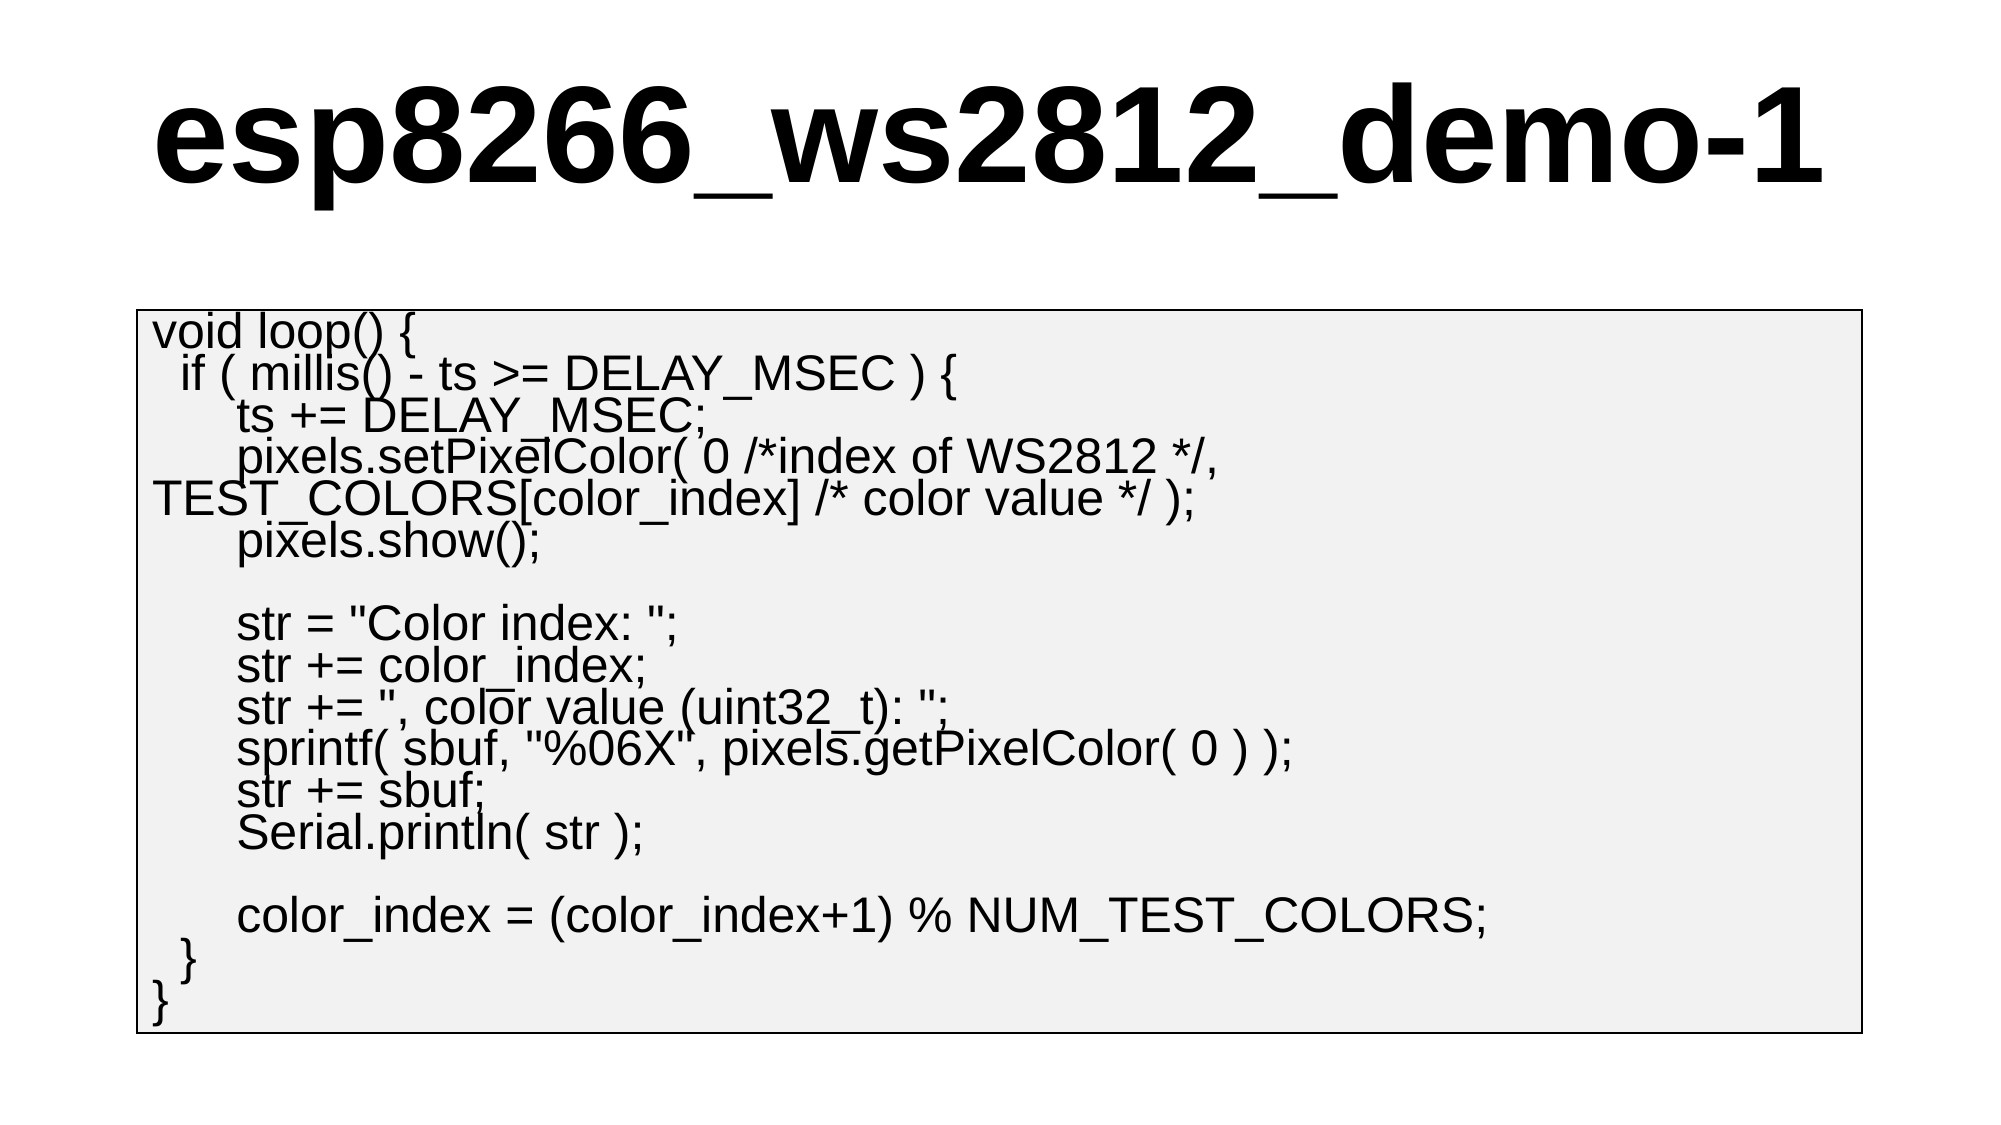

# esp8266_ws2812_demo-1

void loop() {
  if ( millis() - ts >= DELAY_MSEC ) {
      ts += DELAY_MSEC;
      pixels.setPixelColor( 0 /*index of WS2812 */, TEST_COLORS[color_index] /* color value */ );
      pixels.show();

      str = "Color index: ";
      str += color_index;
      str += ", color value (uint32_t): ";
      sprintf( sbuf, "%06X", pixels.getPixelColor( 0 ) );
      str += sbuf;
      Serial.println( str );

      color_index = (color_index+1) % NUM_TEST_COLORS;
  }
}